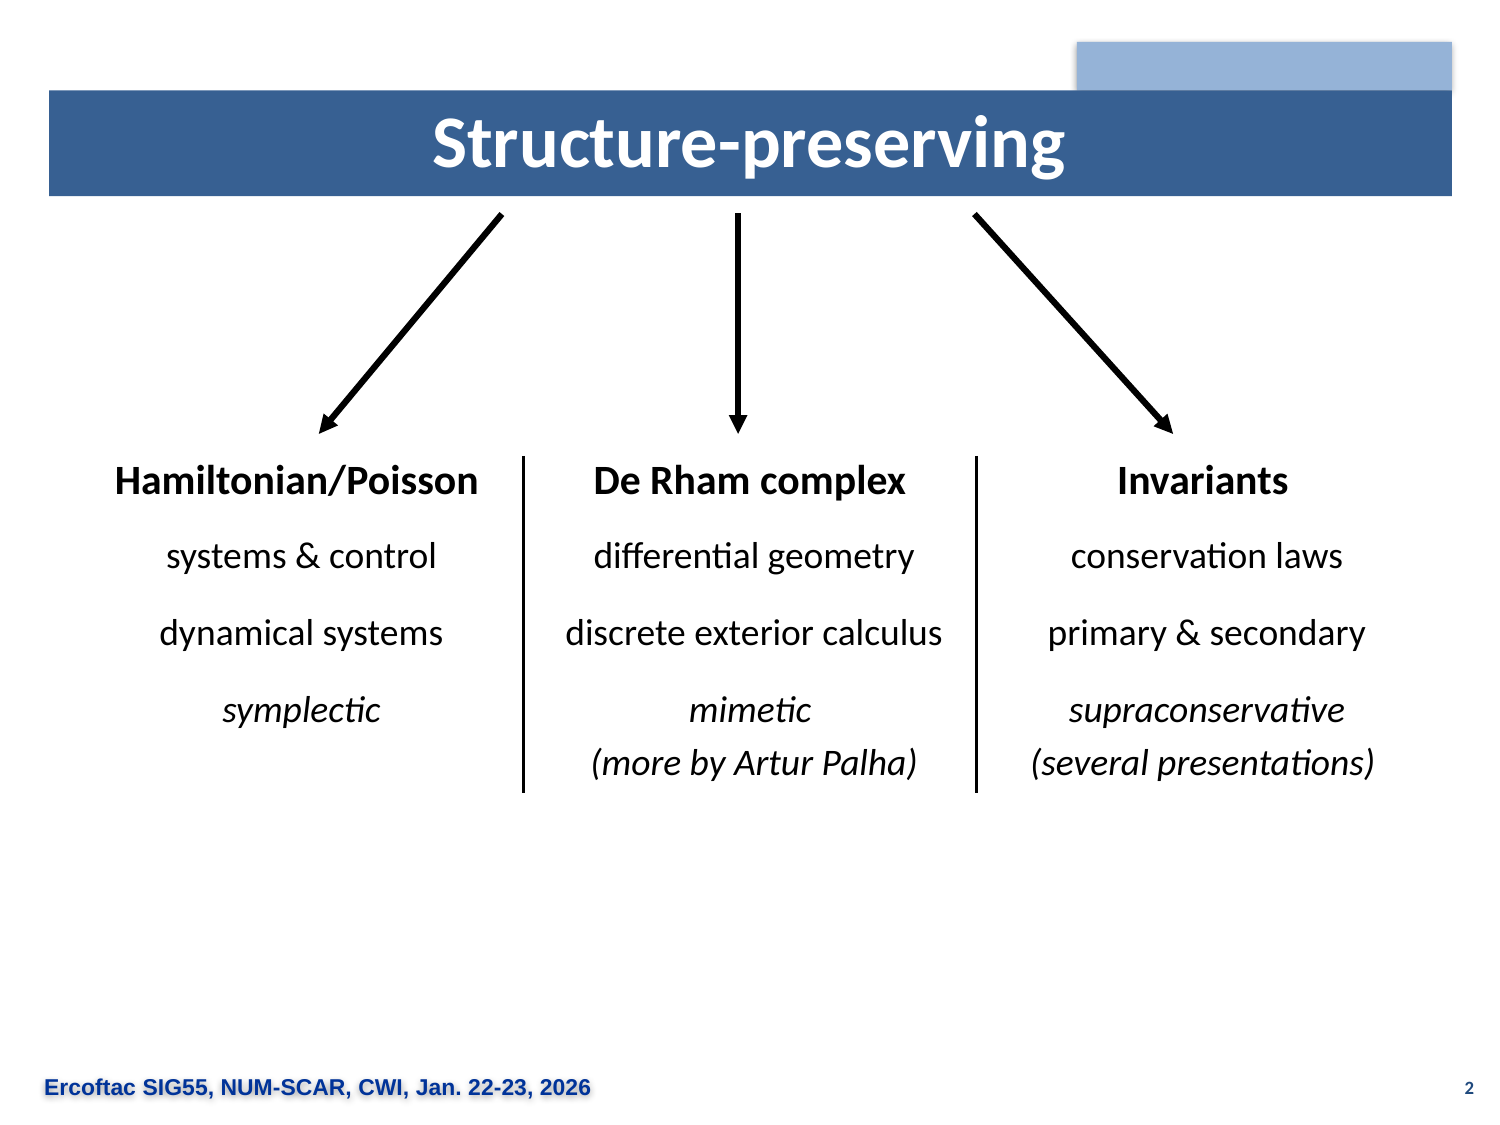

# Structure-preserving
| Hamiltonian/Poisson | De Rham complex | Invariants |
| --- | --- | --- |
| systems & control | differential geometry | conservation laws |
| dynamical systems | discrete exterior calculus | primary & secondary |
| symplectic | mimetic | supraconservative |
|  | (more by Artur Palha) | (several presentations) |